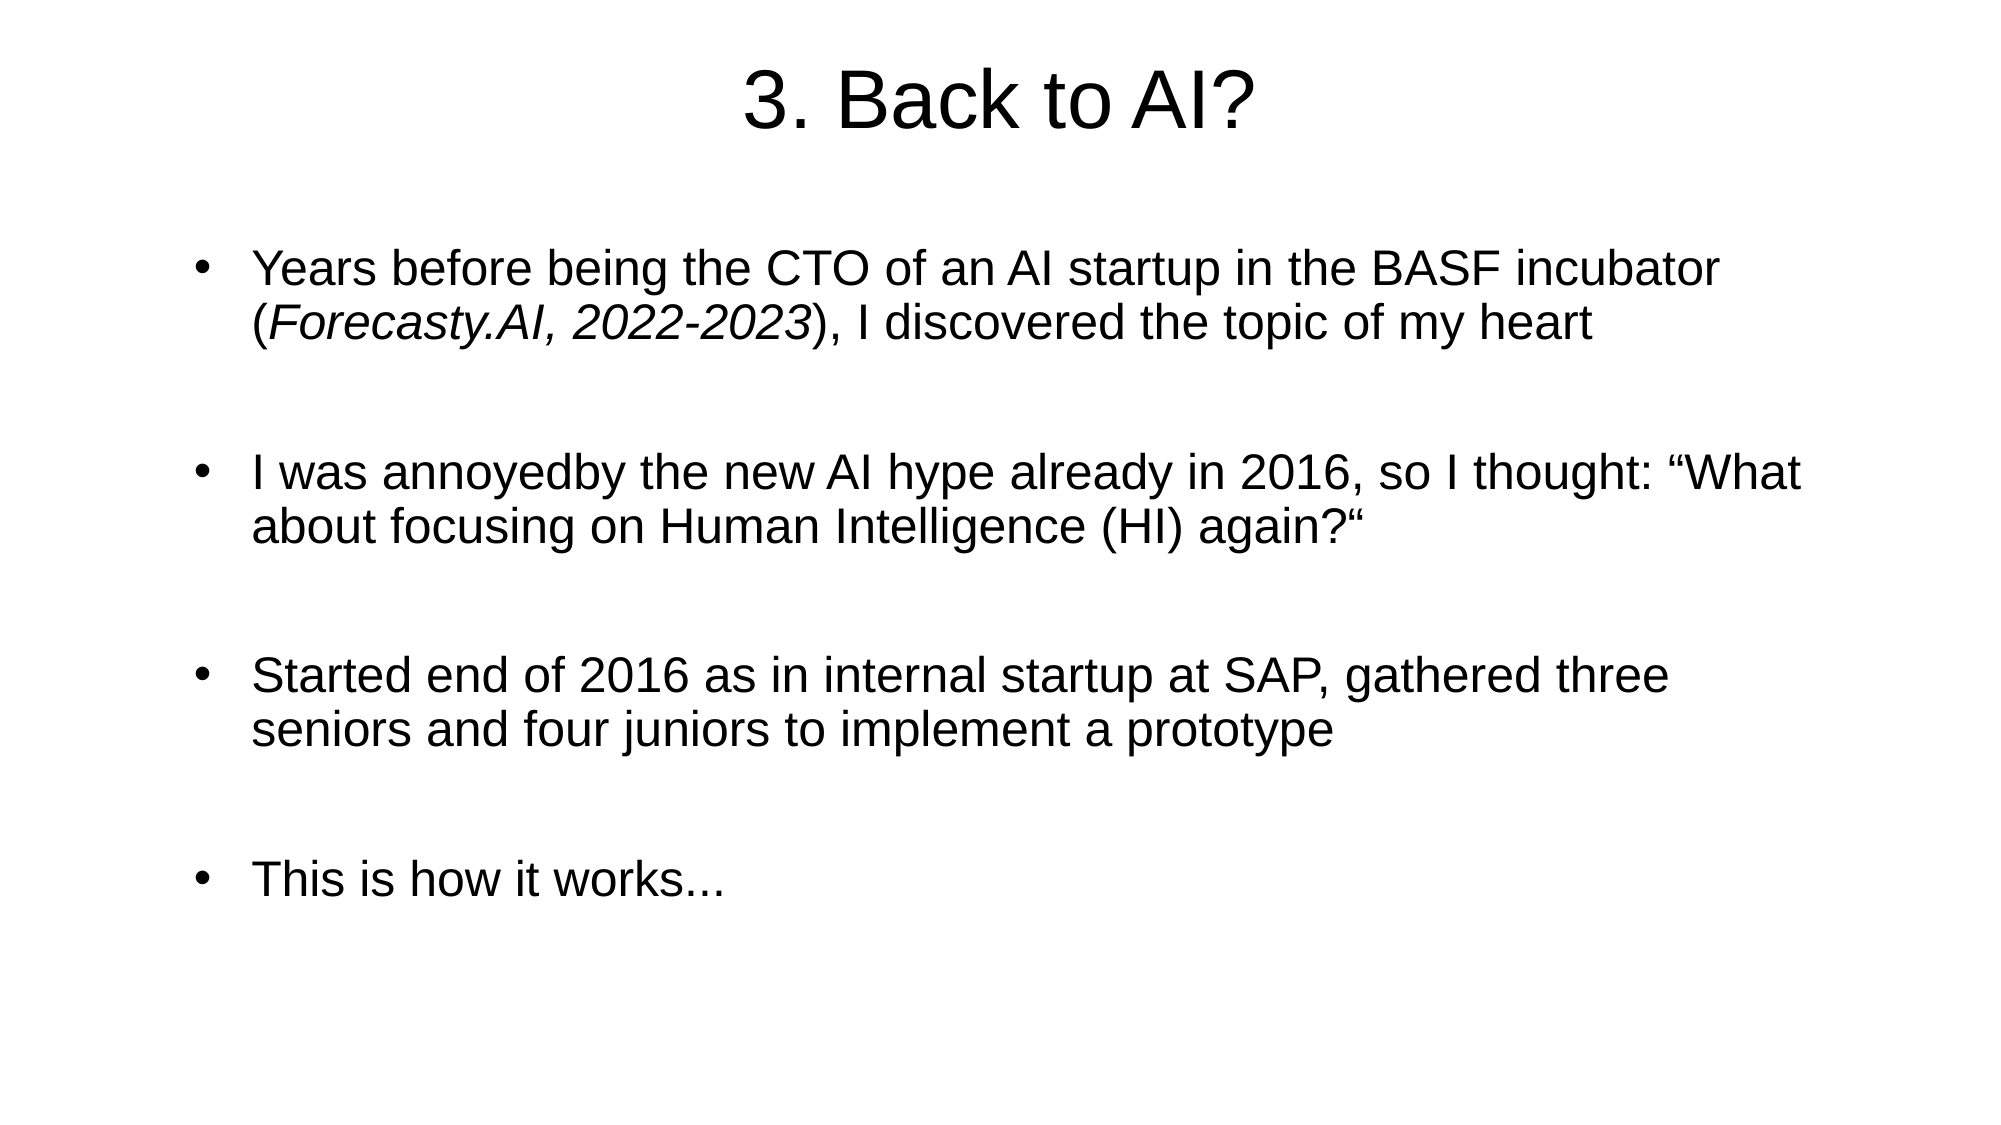

# 3. Back to AI?
Years before being the CTO of an AI startup in the BASF incubator (Forecasty.AI, 2022-2023), I discovered the topic of my heart

I was annoyedby the new AI hype already in 2016, so I thought: “What about focusing on Human Intelligence (HI) again?“

Started end of 2016 as in internal startup at SAP, gathered three seniors and four juniors to implement a prototype

This is how it works...